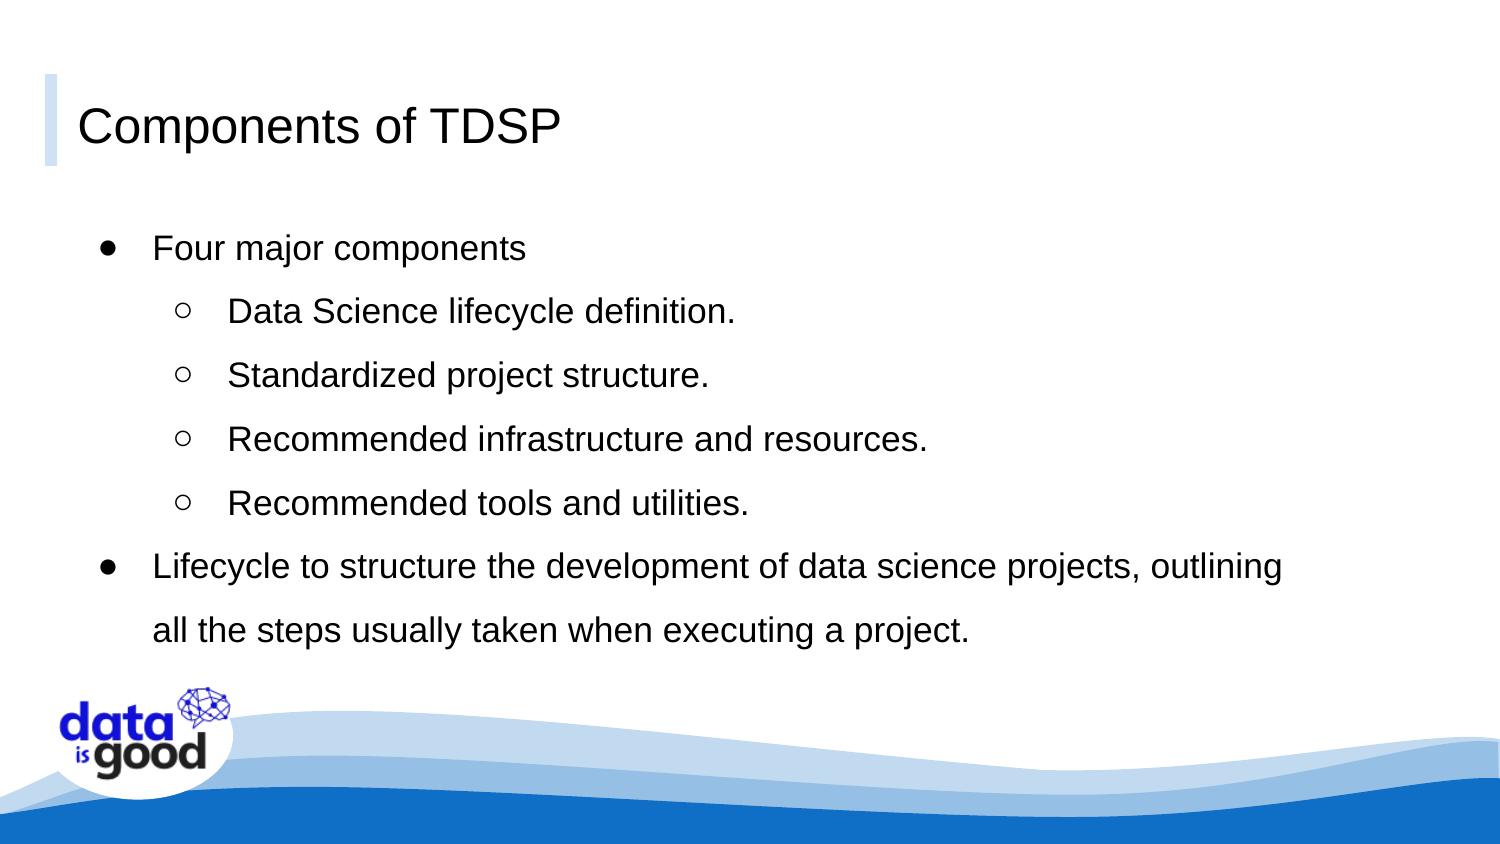

# Components of TDSP
Four major components
Data Science lifecycle definition.
Standardized project structure.
Recommended infrastructure and resources.
Recommended tools and utilities.
Lifecycle to structure the development of data science projects, outlining all the steps usually taken when executing a project.